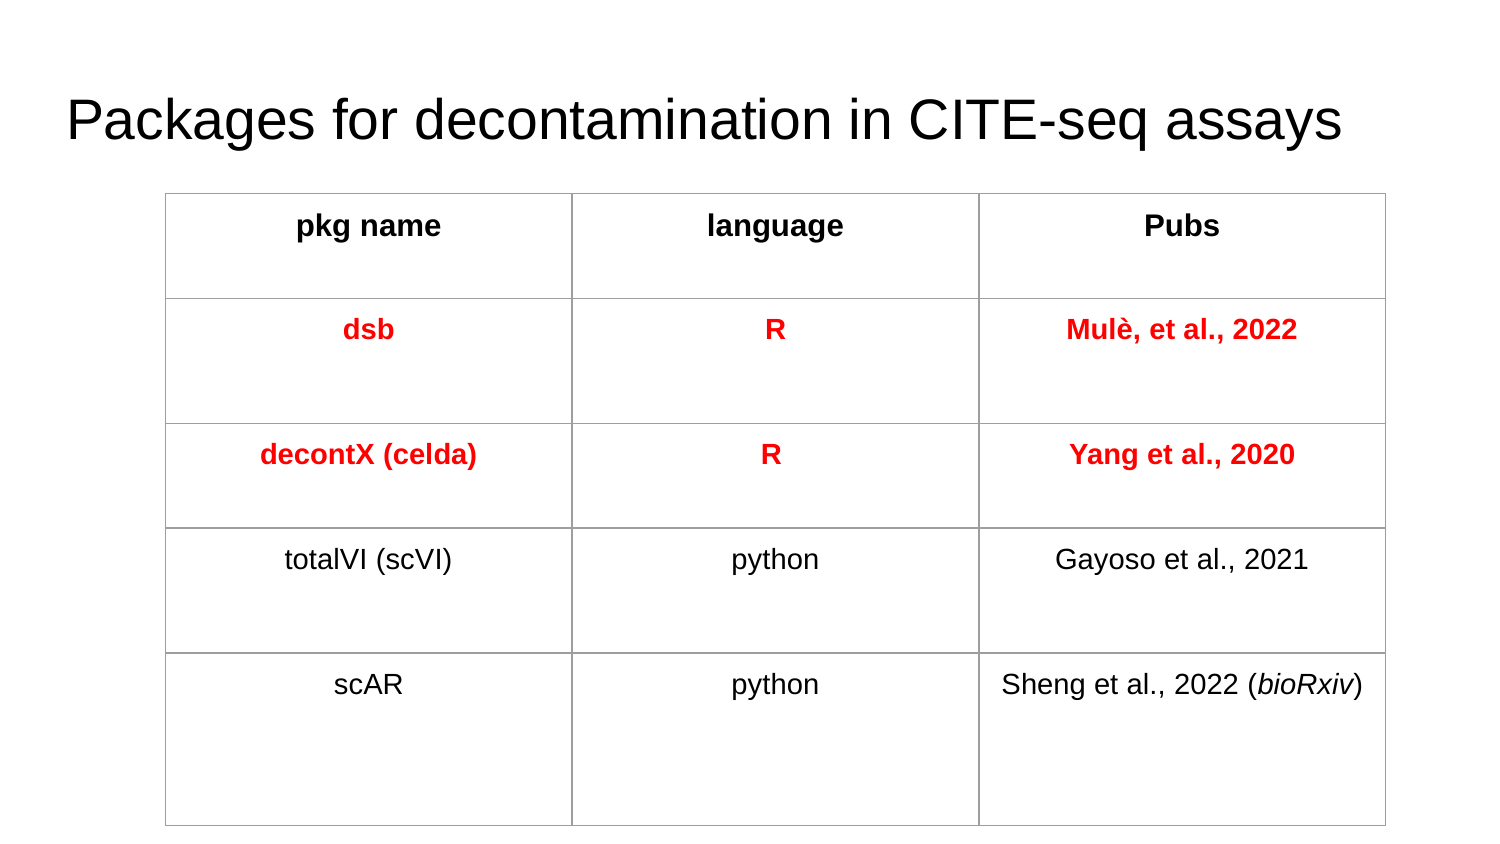

# Packages for decontamination in CITE-seq assays
| pkg name | language | Pubs |
| --- | --- | --- |
| dsb | R | Mulè, et al., 2022 |
| decontX (celda) | R | Yang et al., 2020 |
| totalVI (scVI) | python | Gayoso et al., 2021 |
| scAR | python | Sheng et al., 2022 (bioRxiv) |